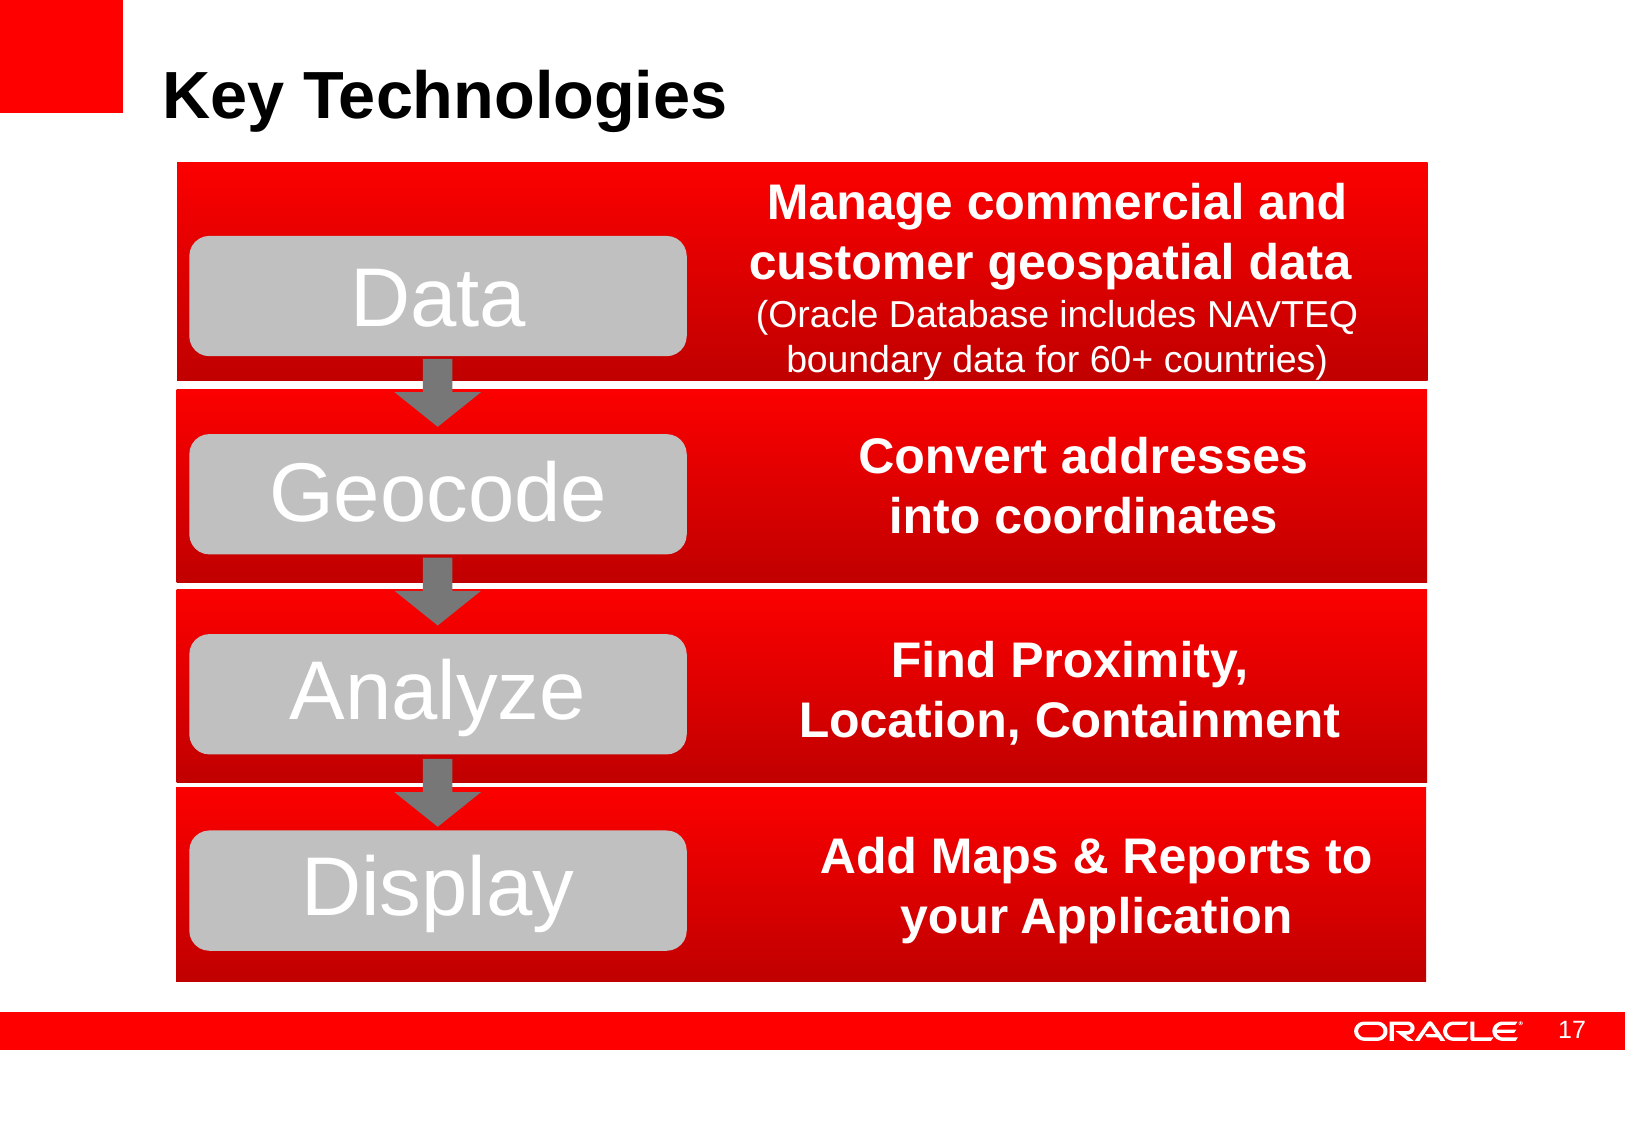

Key Technologies

Manage commercial and customer geospatial data
(Oracle Database includes NAVTEQ boundary data for 60+ countries)
Data

Convert addresses into coordinates
Geocode

Find Proximity, Location, Containment
Analyze

Add Maps & Reports to your Application
Display